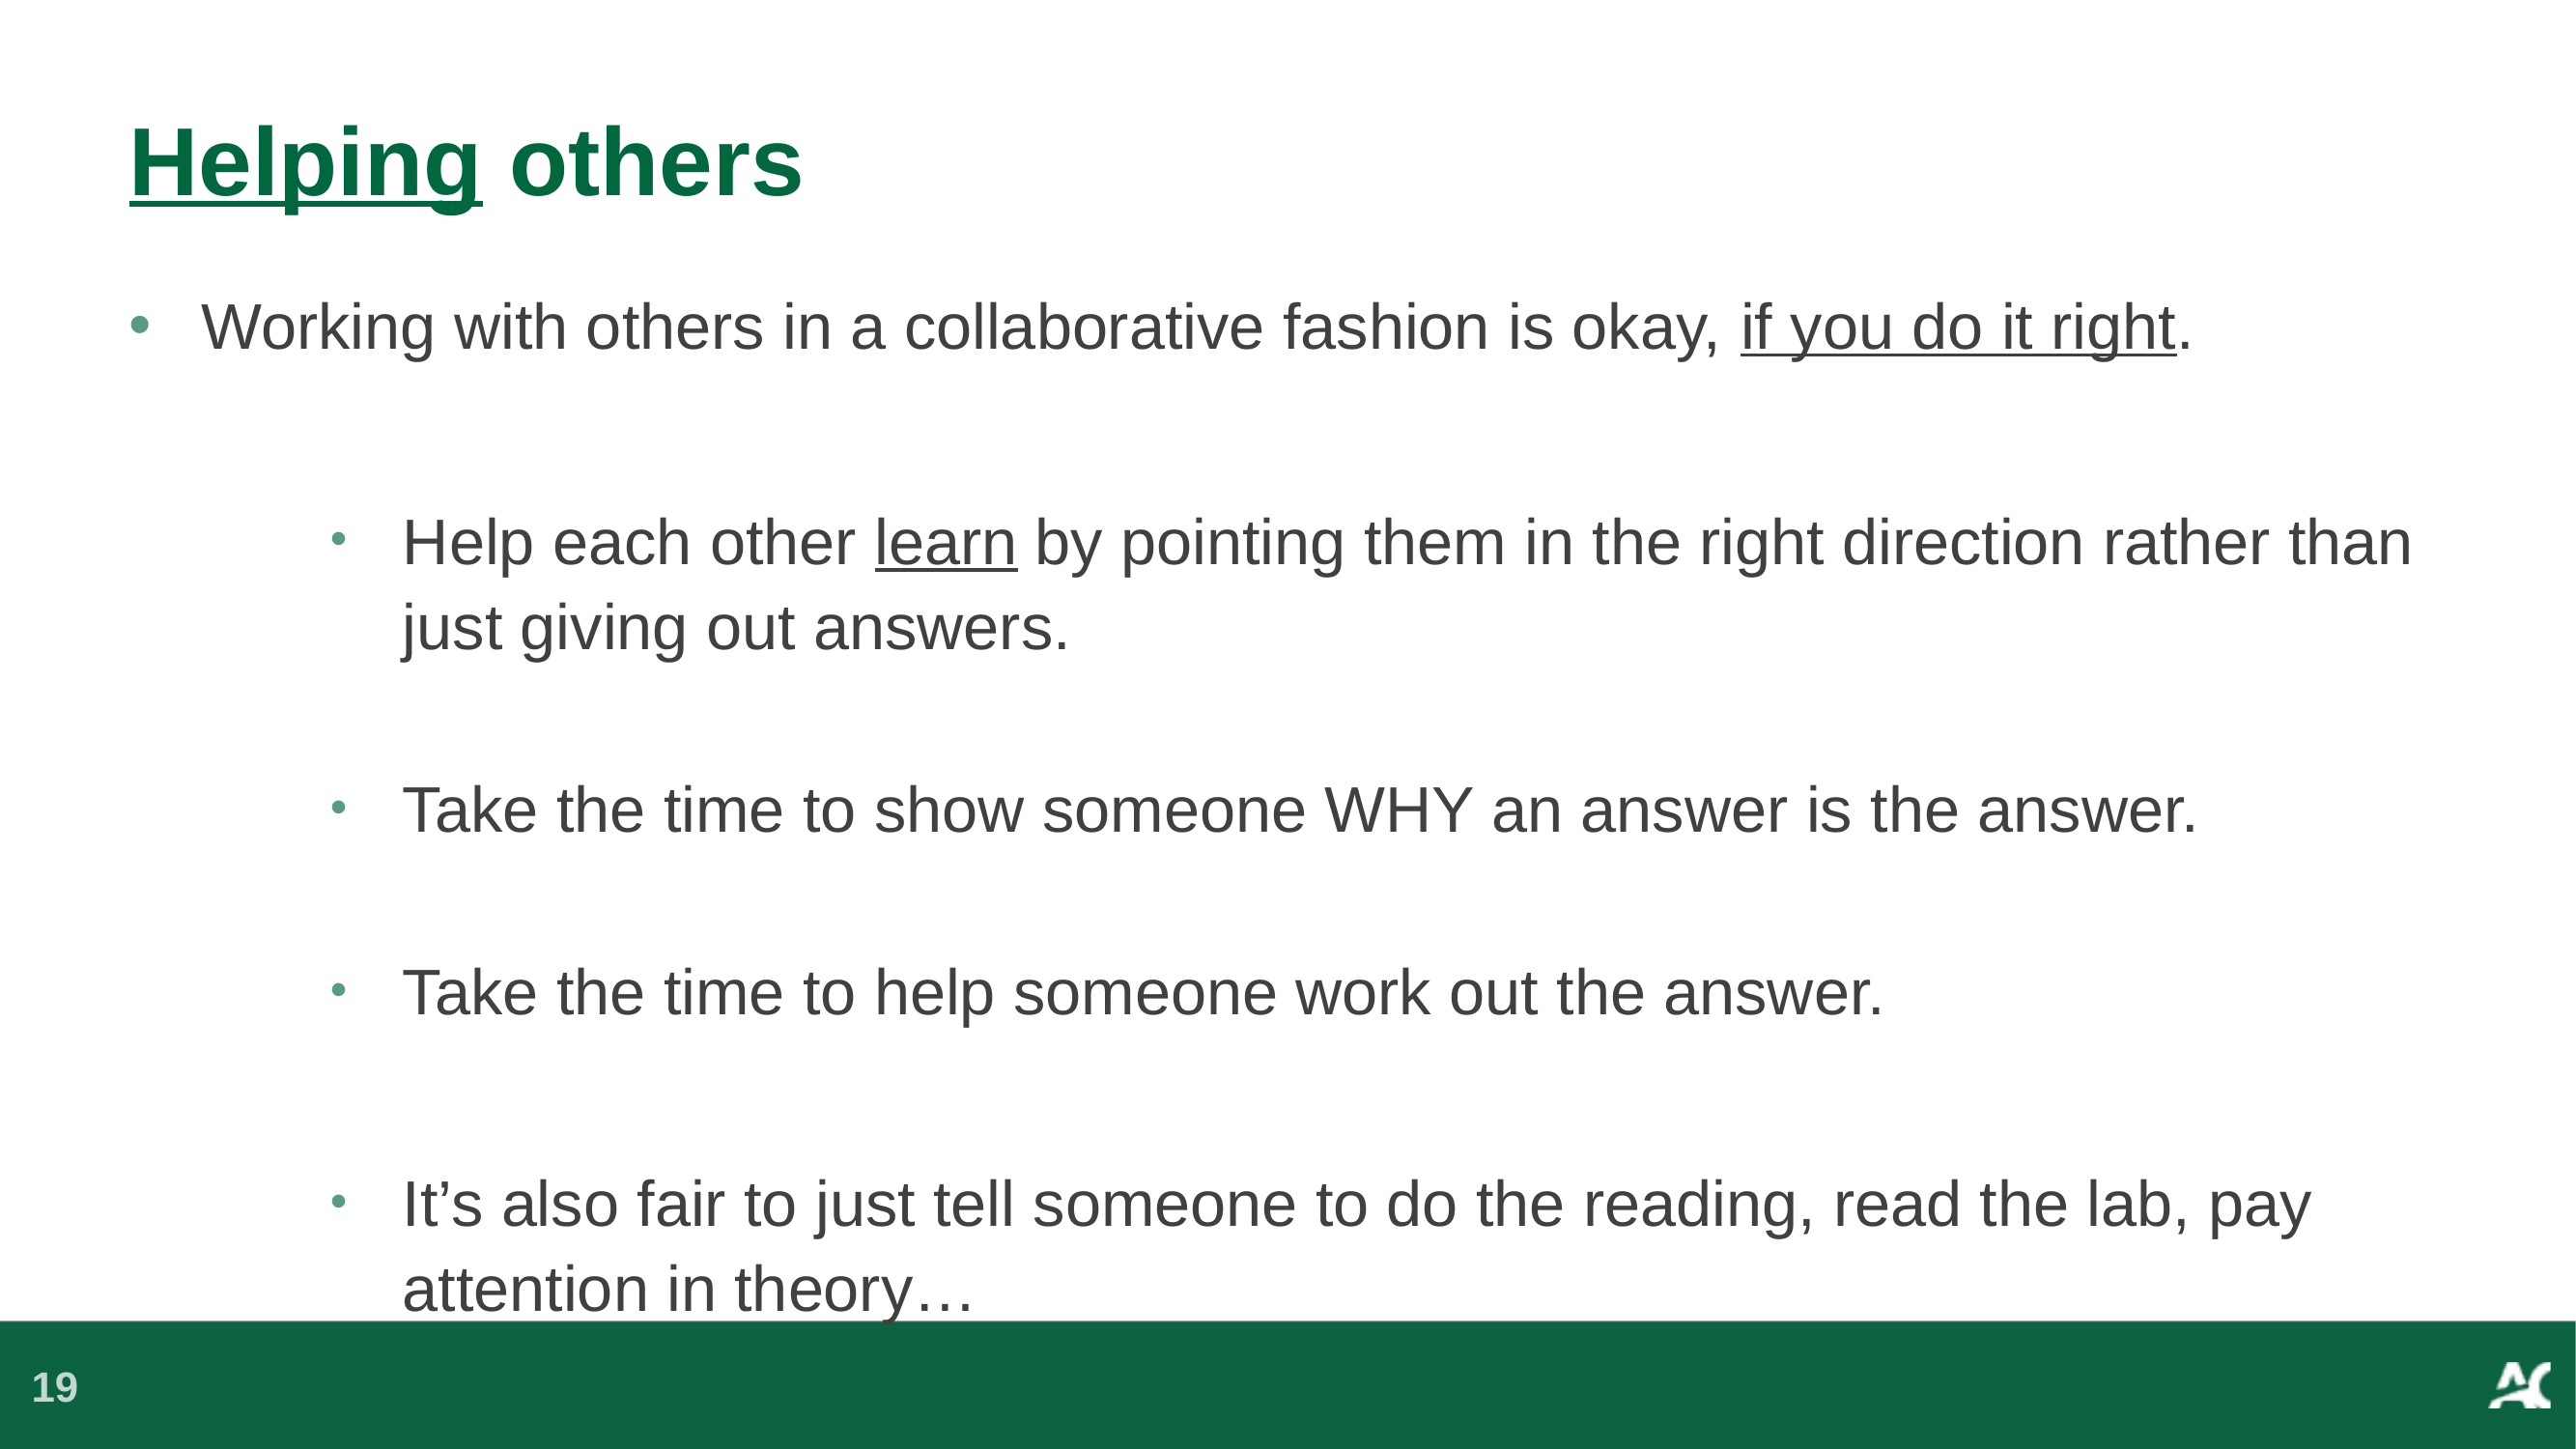

# Helping others
Working with others in a collaborative fashion is okay, if you do it right.

Help each other learn by pointing them in the right direction rather than just giving out answers.
Take the time to show someone WHY an answer is the answer.
Take the time to help someone work out the answer.

It’s also fair to just tell someone to do the reading, read the lab, pay attention in theory…

19